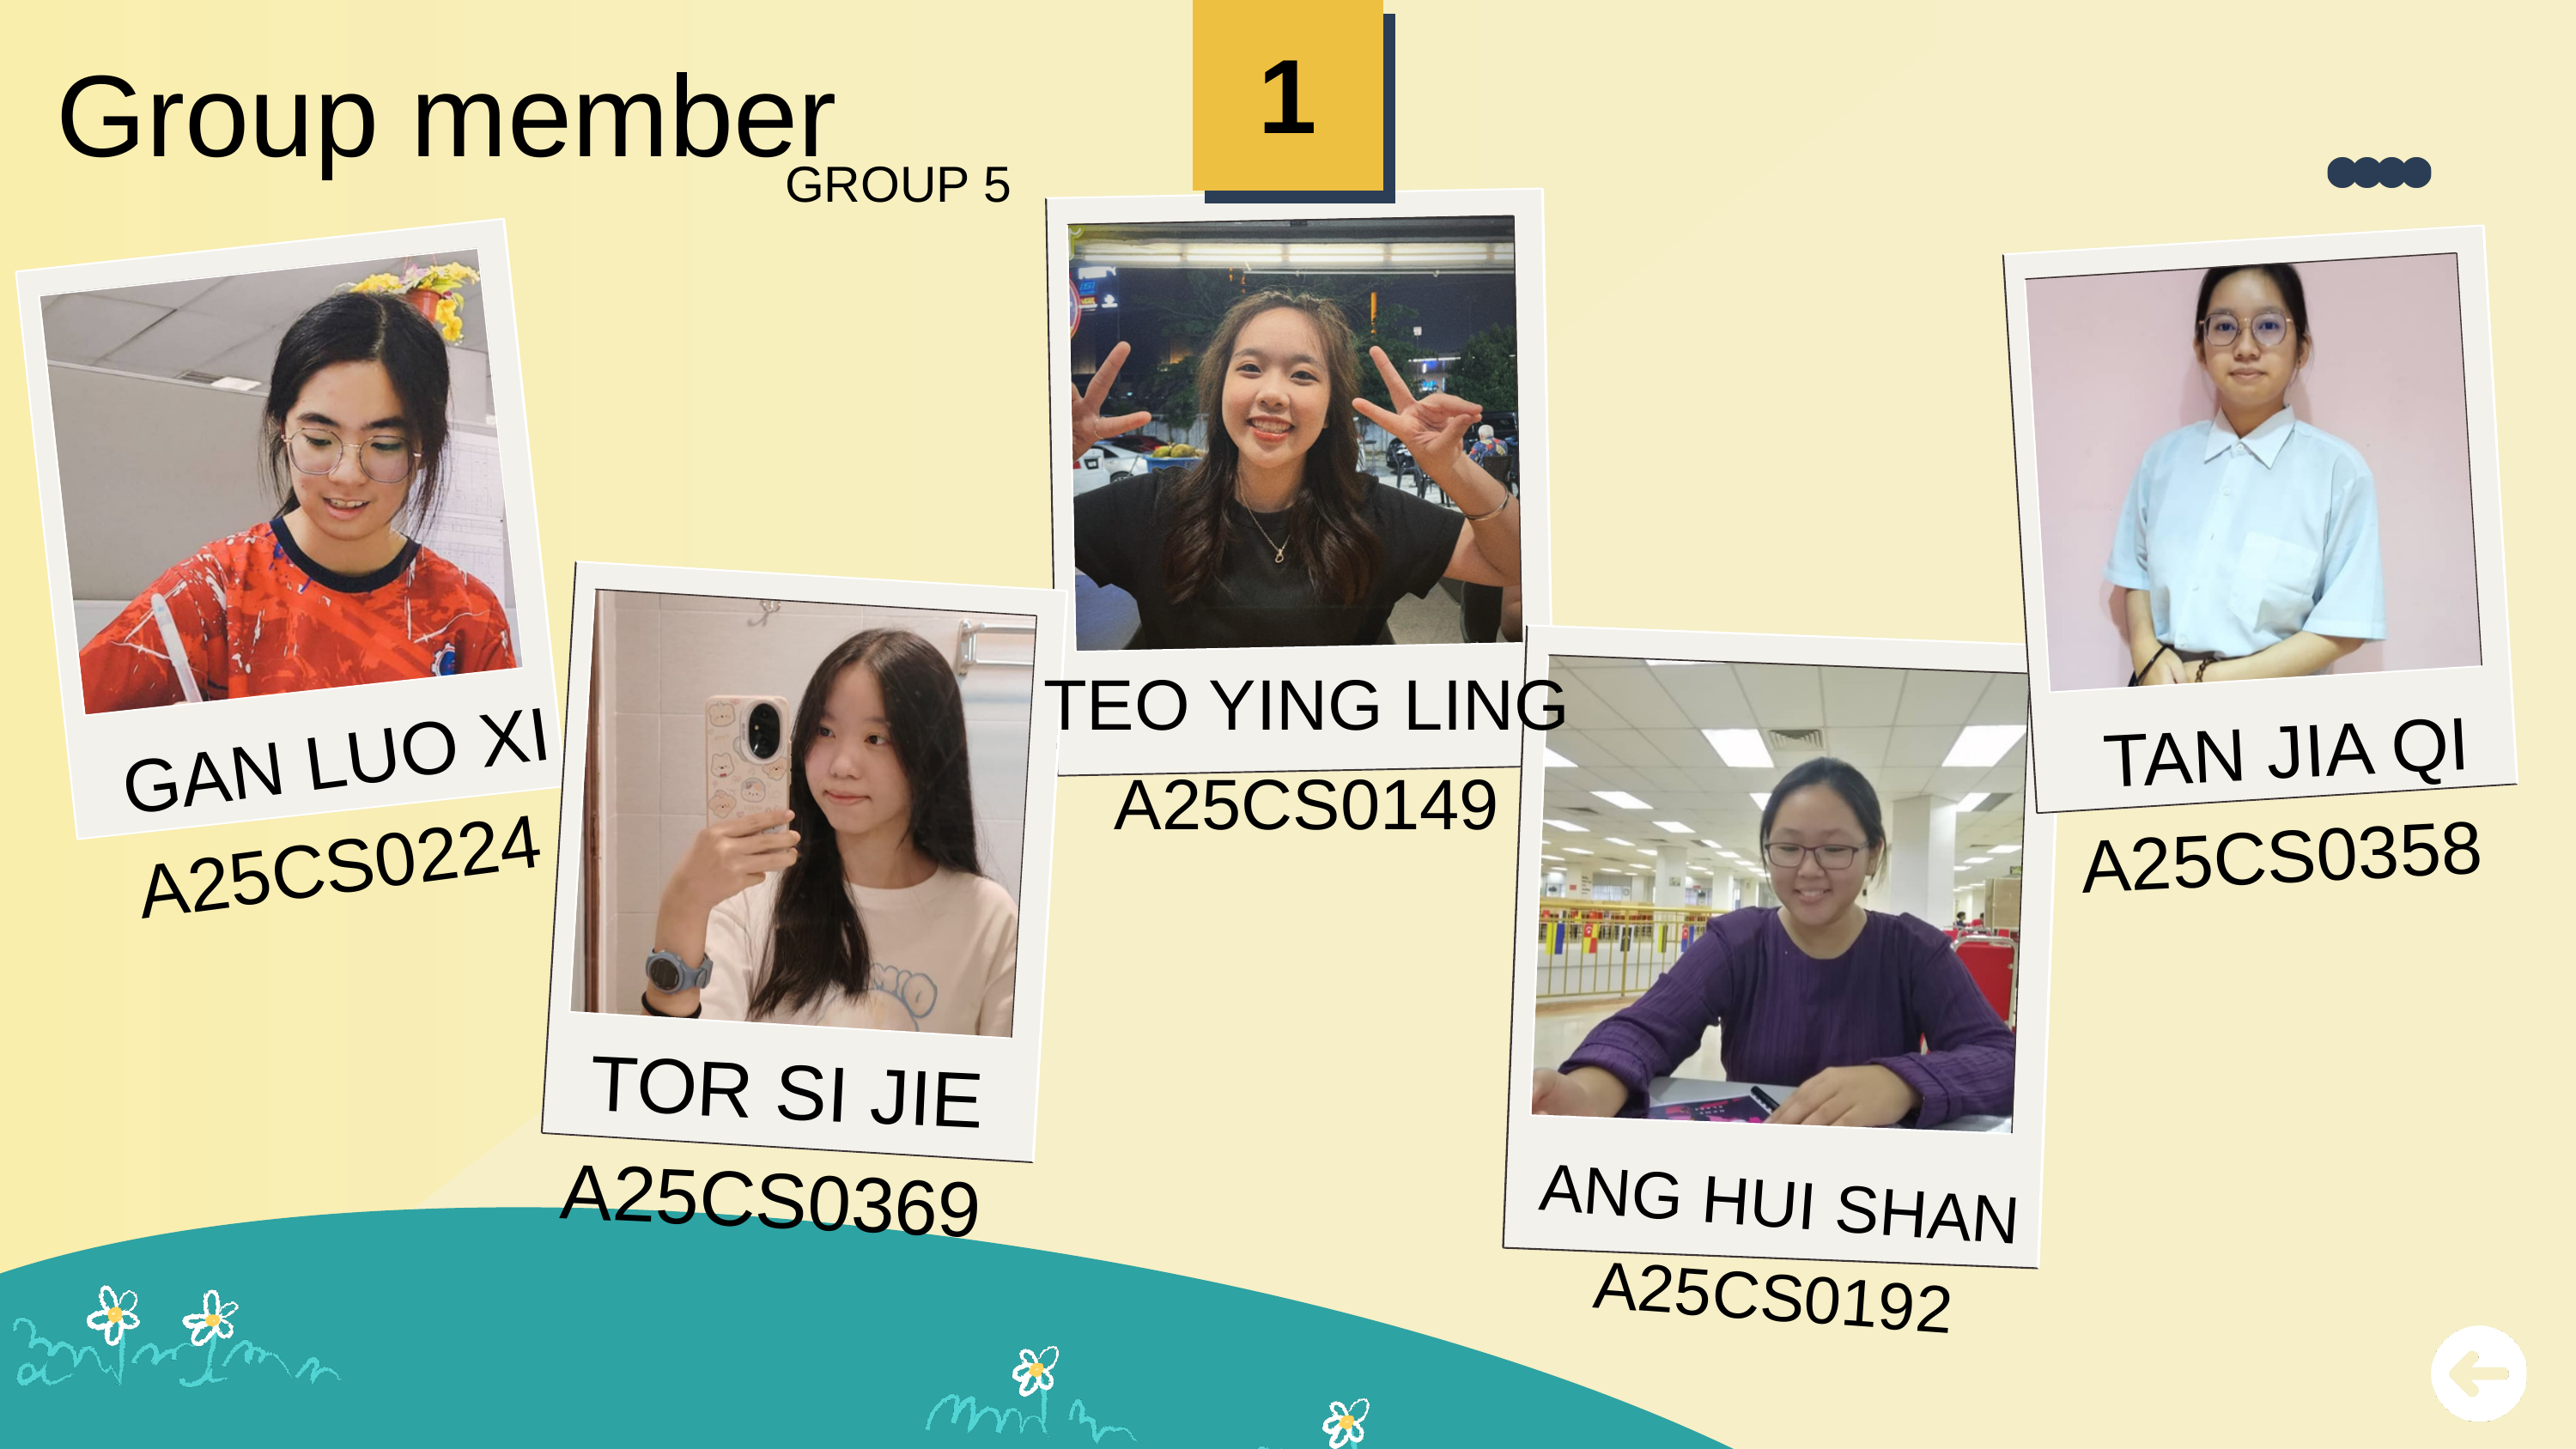

1

Group member
GROUP 5

TEO YING LING
A25CS0149
TAN JIA QI
A25CS0358
GAN LUO XI
A25CS0224

TOR SI JIE
A25CS0369
ANG HUI SHAN
A25CS0192